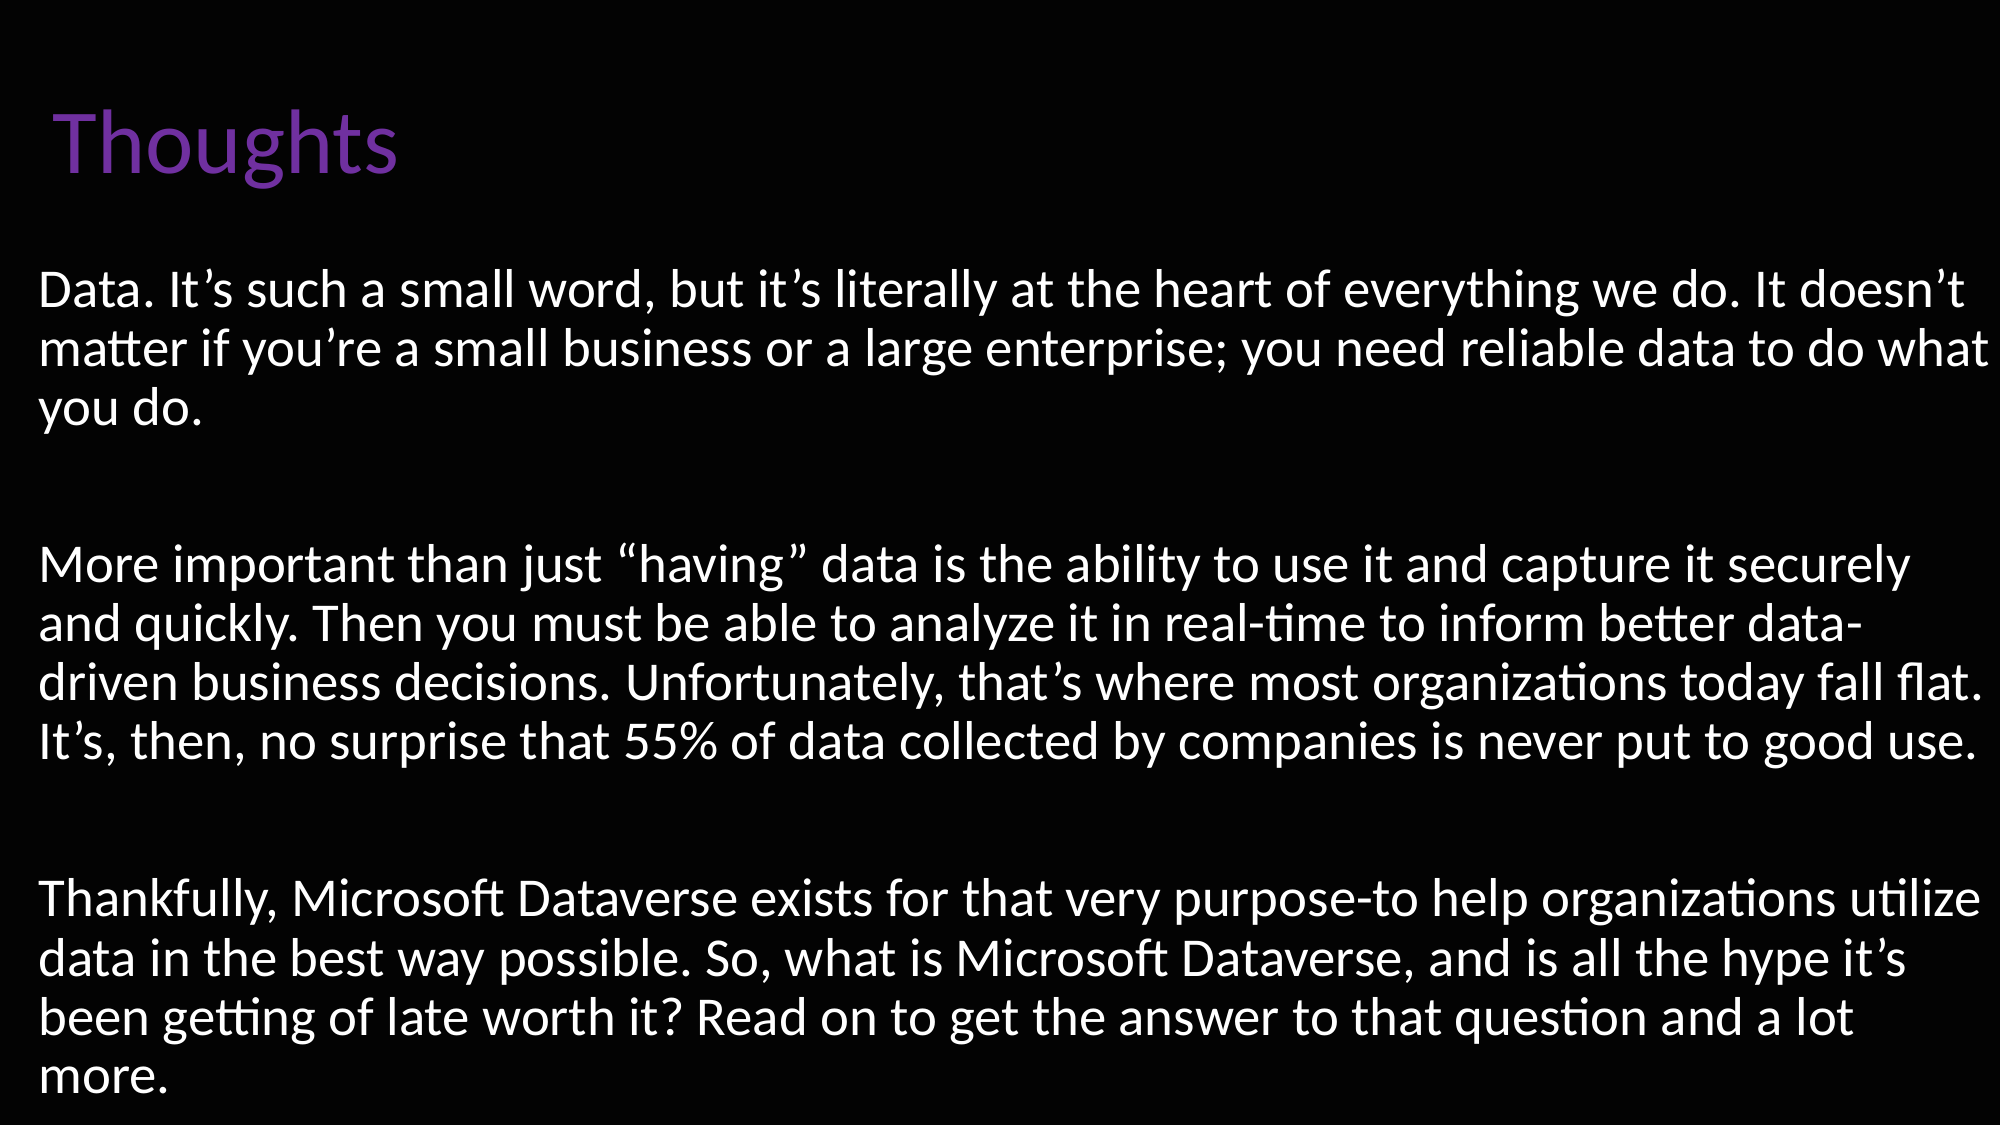

# Thoughts
Data. It’s such a small word, but it’s literally at the heart of everything we do. It doesn’t matter if you’re a small business or a large enterprise; you need reliable data to do what you do.

More important than just “having” data is the ability to use it and capture it securely and quickly. Then you must be able to analyze it in real-time to inform better data-driven business decisions. Unfortunately, that’s where most organizations today fall flat. It’s, then, no surprise that 55% of data collected by companies is never put to good use.

Thankfully, Microsoft Dataverse exists for that very purpose-to help organizations utilize data in the best way possible. So, what is Microsoft Dataverse, and is all the hype it’s been getting of late worth it? Read on to get the answer to that question and a lot more.